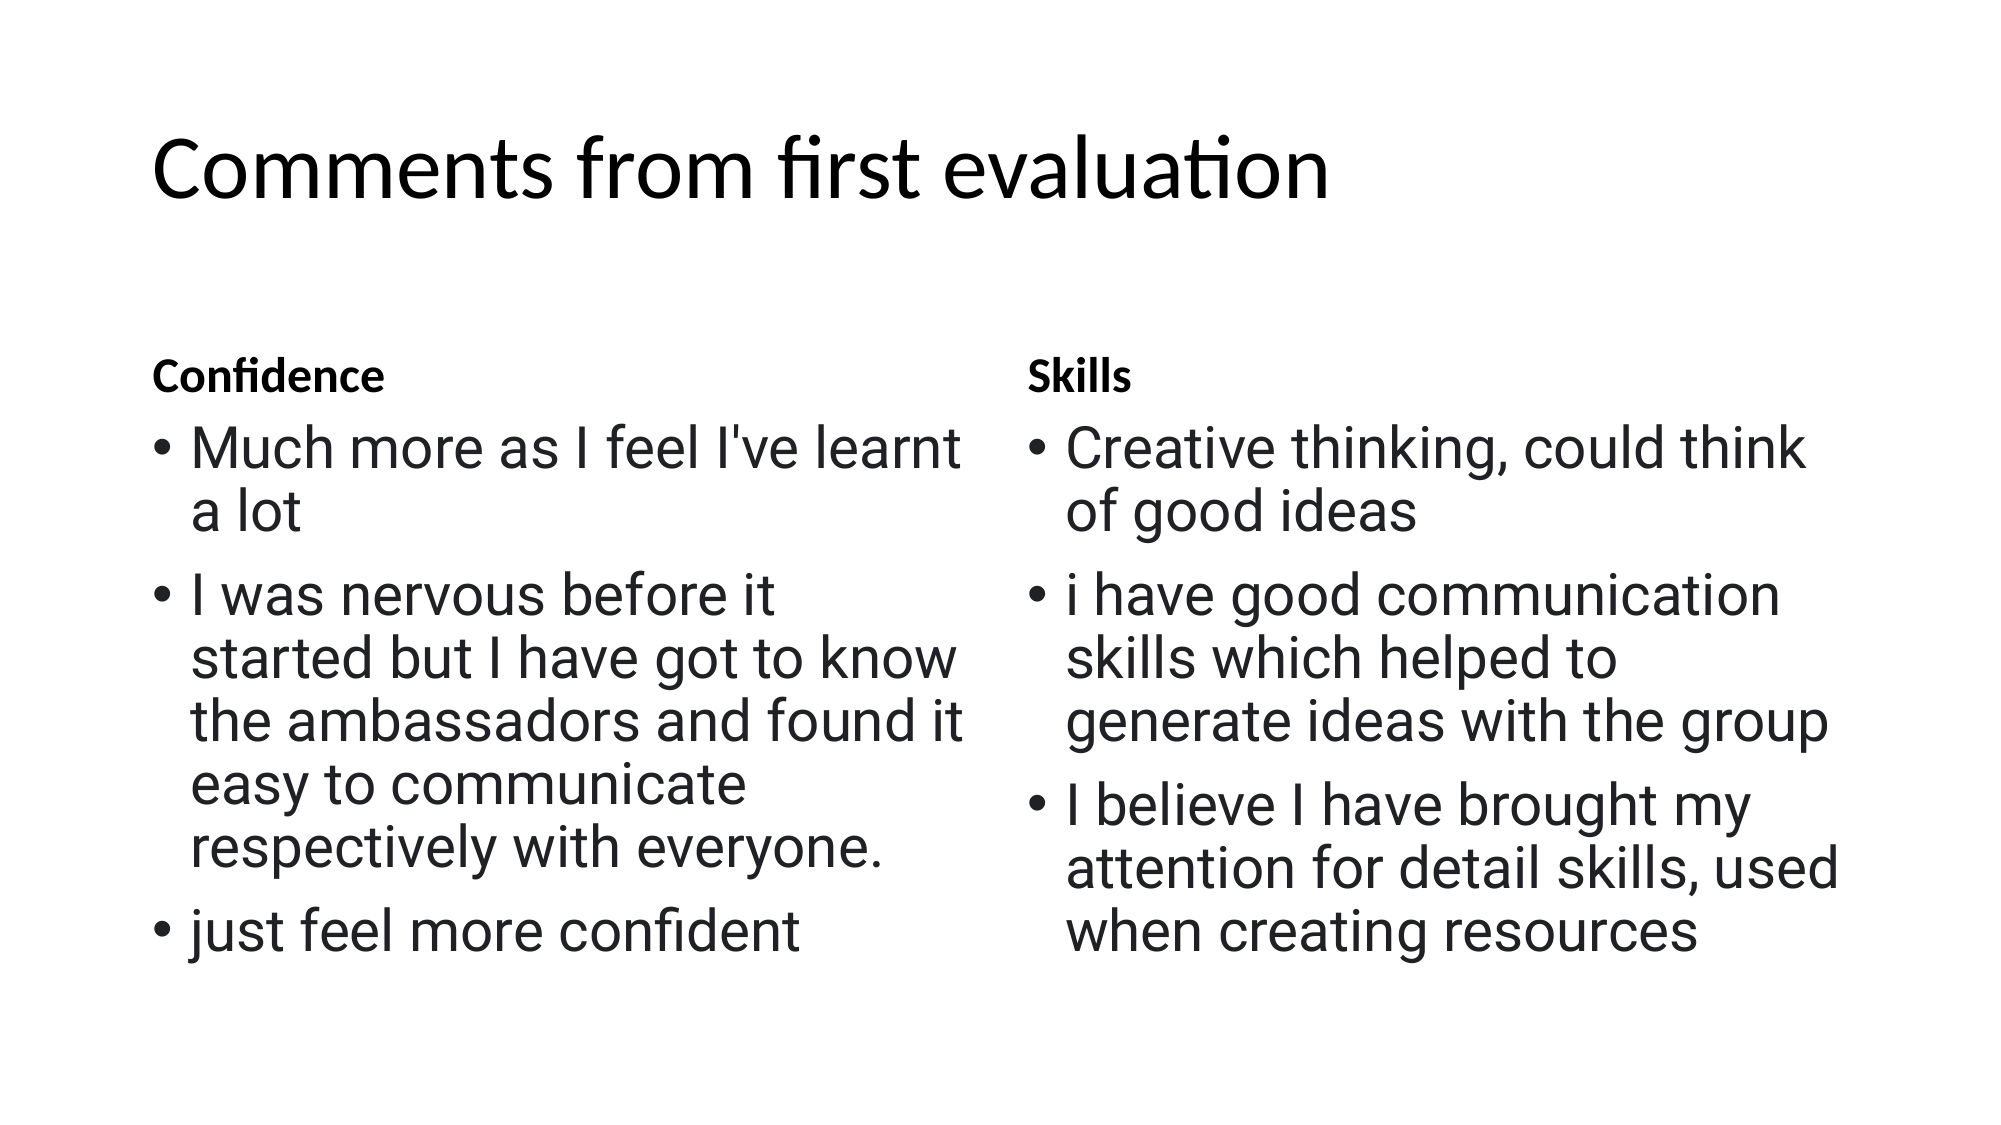

# Comments from first evaluation
Confidence
Skills
Much more as I feel I've learnt a lot
I was nervous before it started but I have got to know the ambassadors and found it easy to communicate respectively with everyone.
just feel more confident
Creative thinking, could think of good ideas
i have good communication skills which helped to generate ideas with the group
I believe I have brought my attention for detail skills, used when creating resources